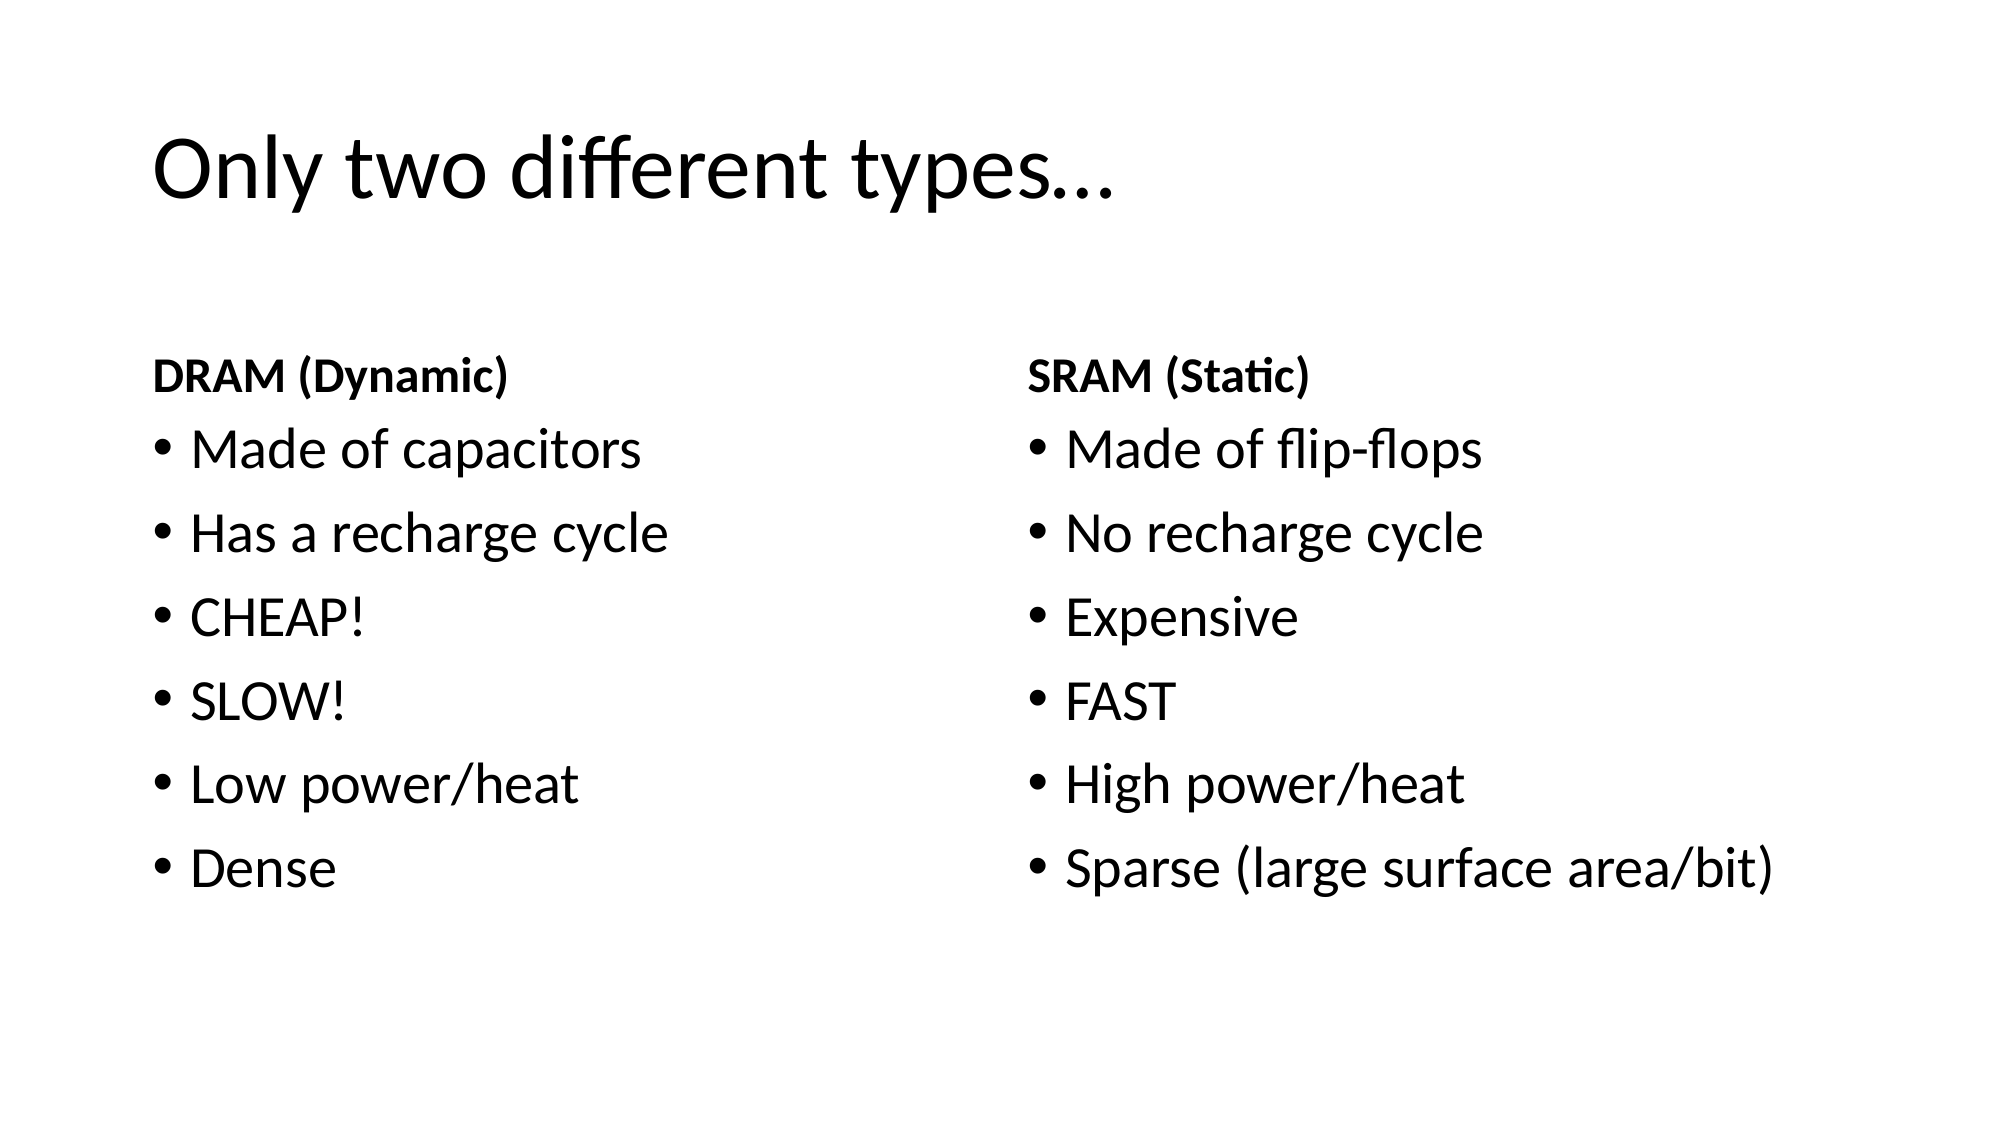

# Only two different types…
DRAM (Dynamic)
SRAM (Static)
Made of capacitors
Has a recharge cycle
CHEAP!
SLOW!
Low power/heat
Dense

Made of flip-flops
No recharge cycle
Expensive
FAST
High power/heat
Sparse (large surface area/bit)